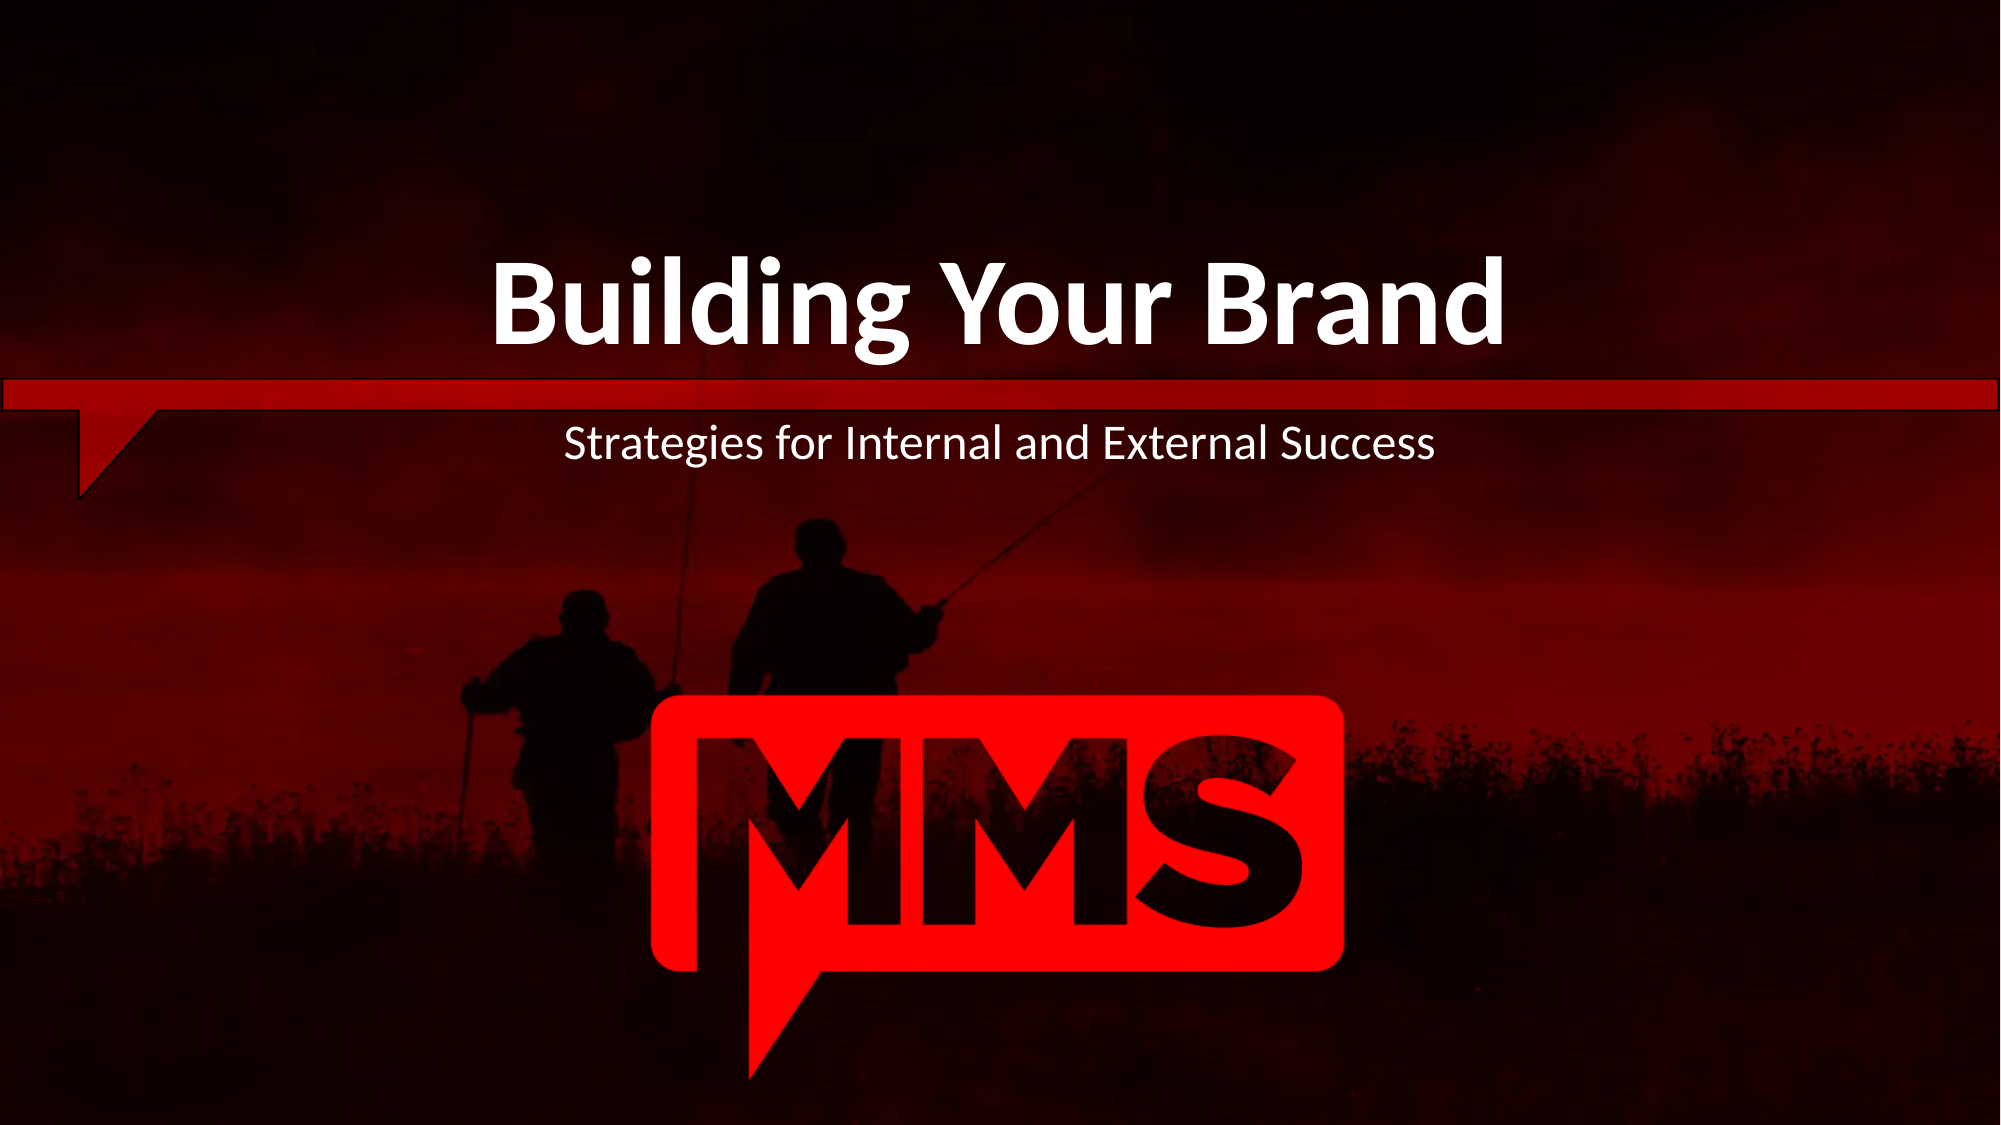

# Building Your Brand
Strategies for Internal and External Success